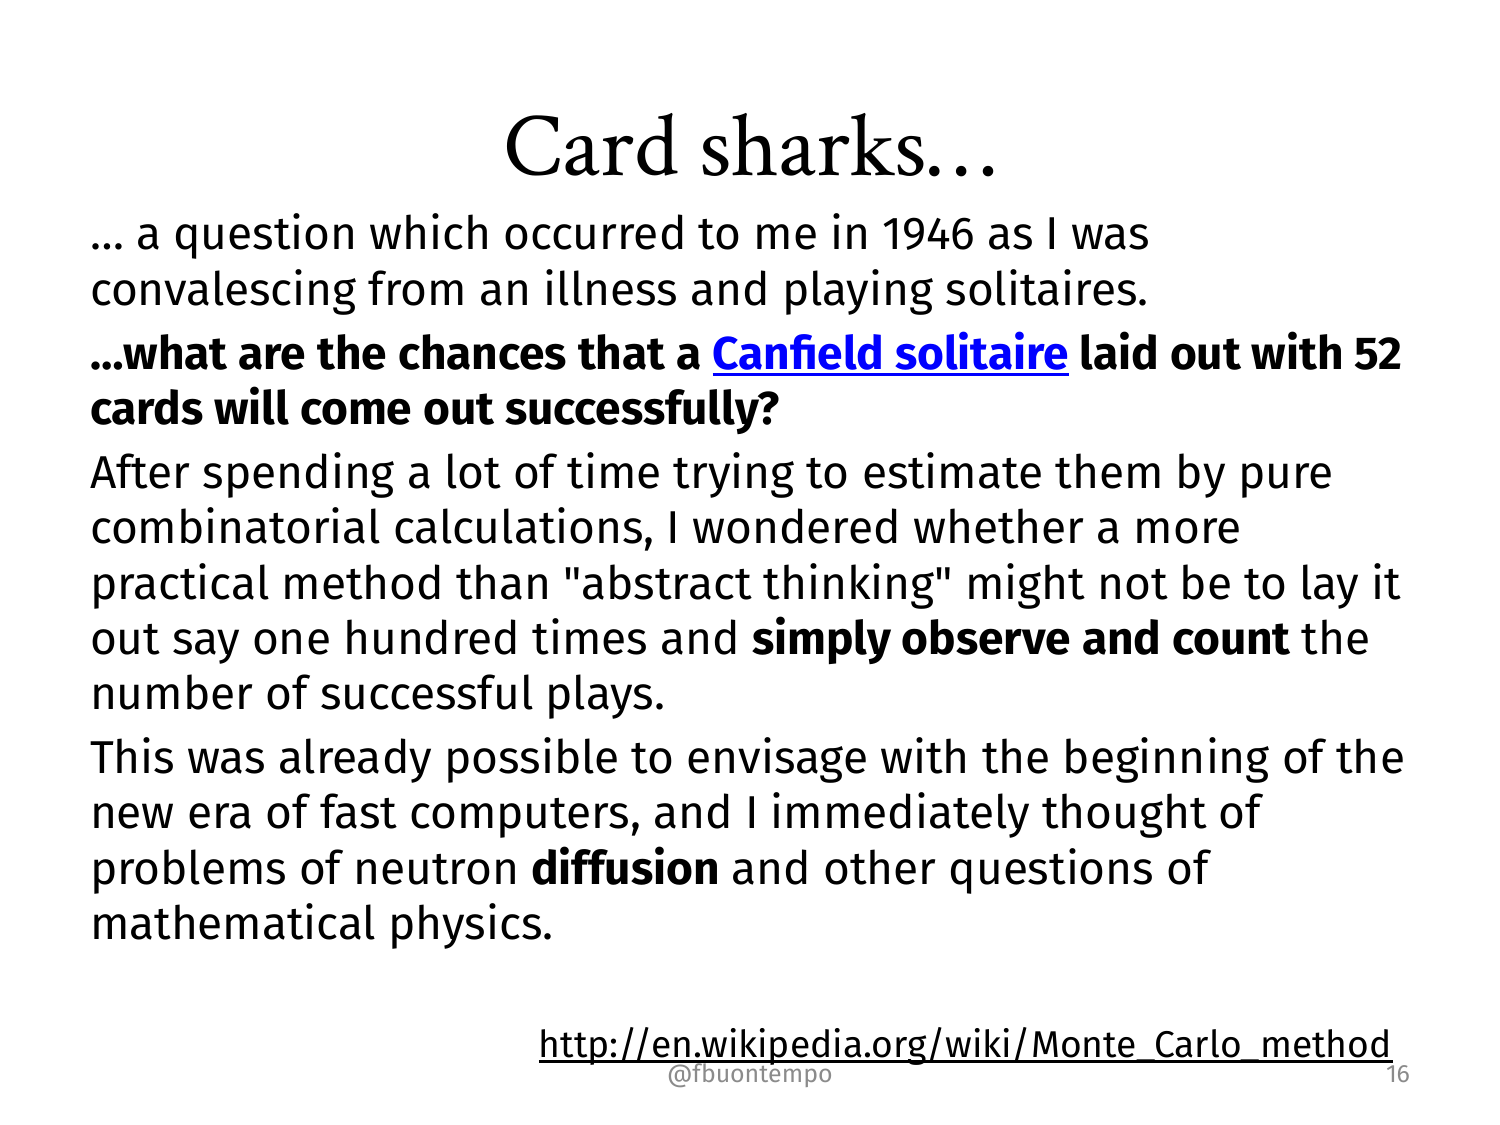

# Card sharks…
… a question which occurred to me in 1946 as I was convalescing from an illness and playing solitaires.
…what are the chances that a Canfield solitaire laid out with 52 cards will come out successfully?
After spending a lot of time trying to estimate them by pure combinatorial calculations, I wondered whether a more practical method than "abstract thinking" might not be to lay it out say one hundred times and simply observe and count the number of successful plays.
This was already possible to envisage with the beginning of the new era of fast computers, and I immediately thought of problems of neutron diffusion and other questions of mathematical physics.

http://en.wikipedia.org/wiki/Monte_Carlo_method
@fbuontempo
16